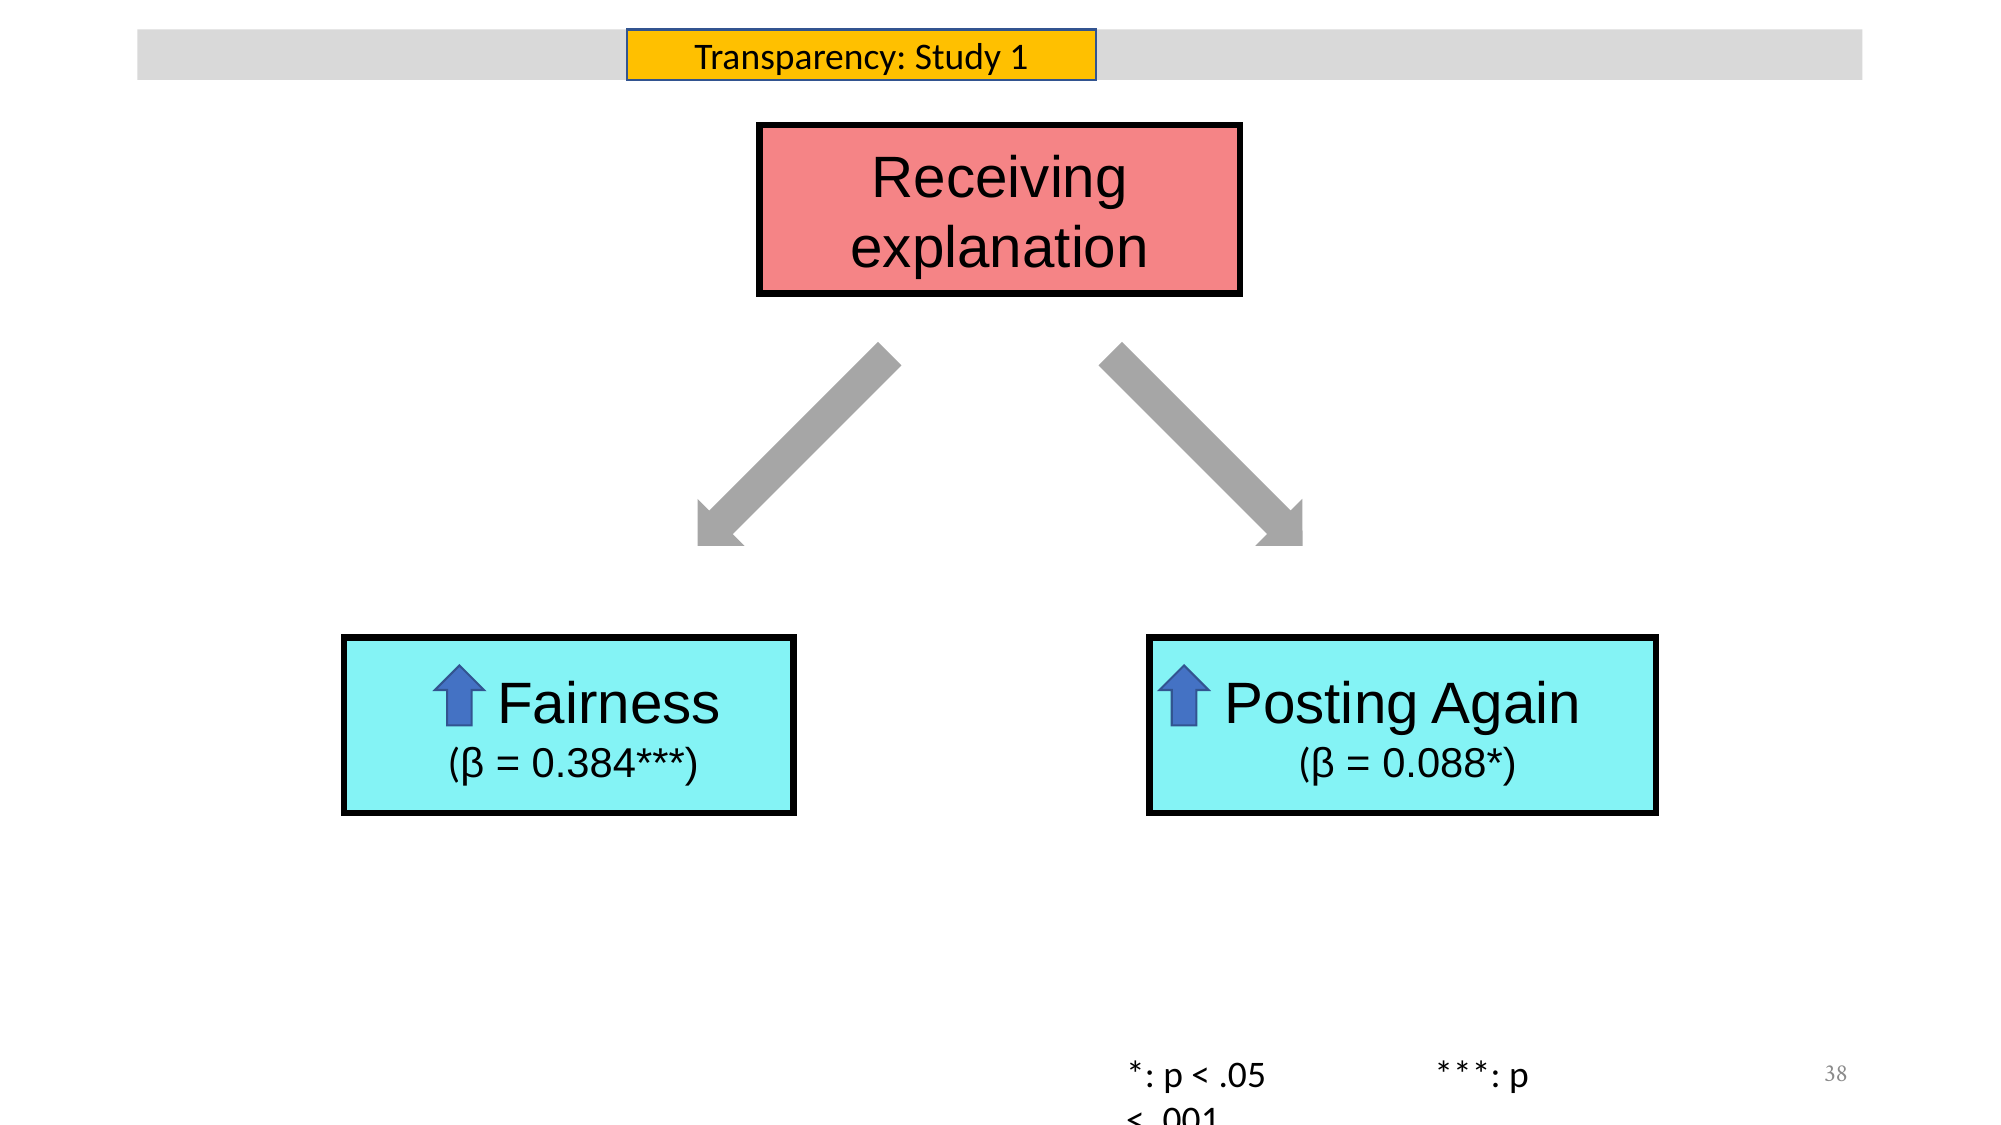

Transparency: Study 1
Receiving explanation

     Fairness
 (β = 0.384***)
Posting Again
 (β = 0.088*)

*: p < .05		 ***: p < .001
38